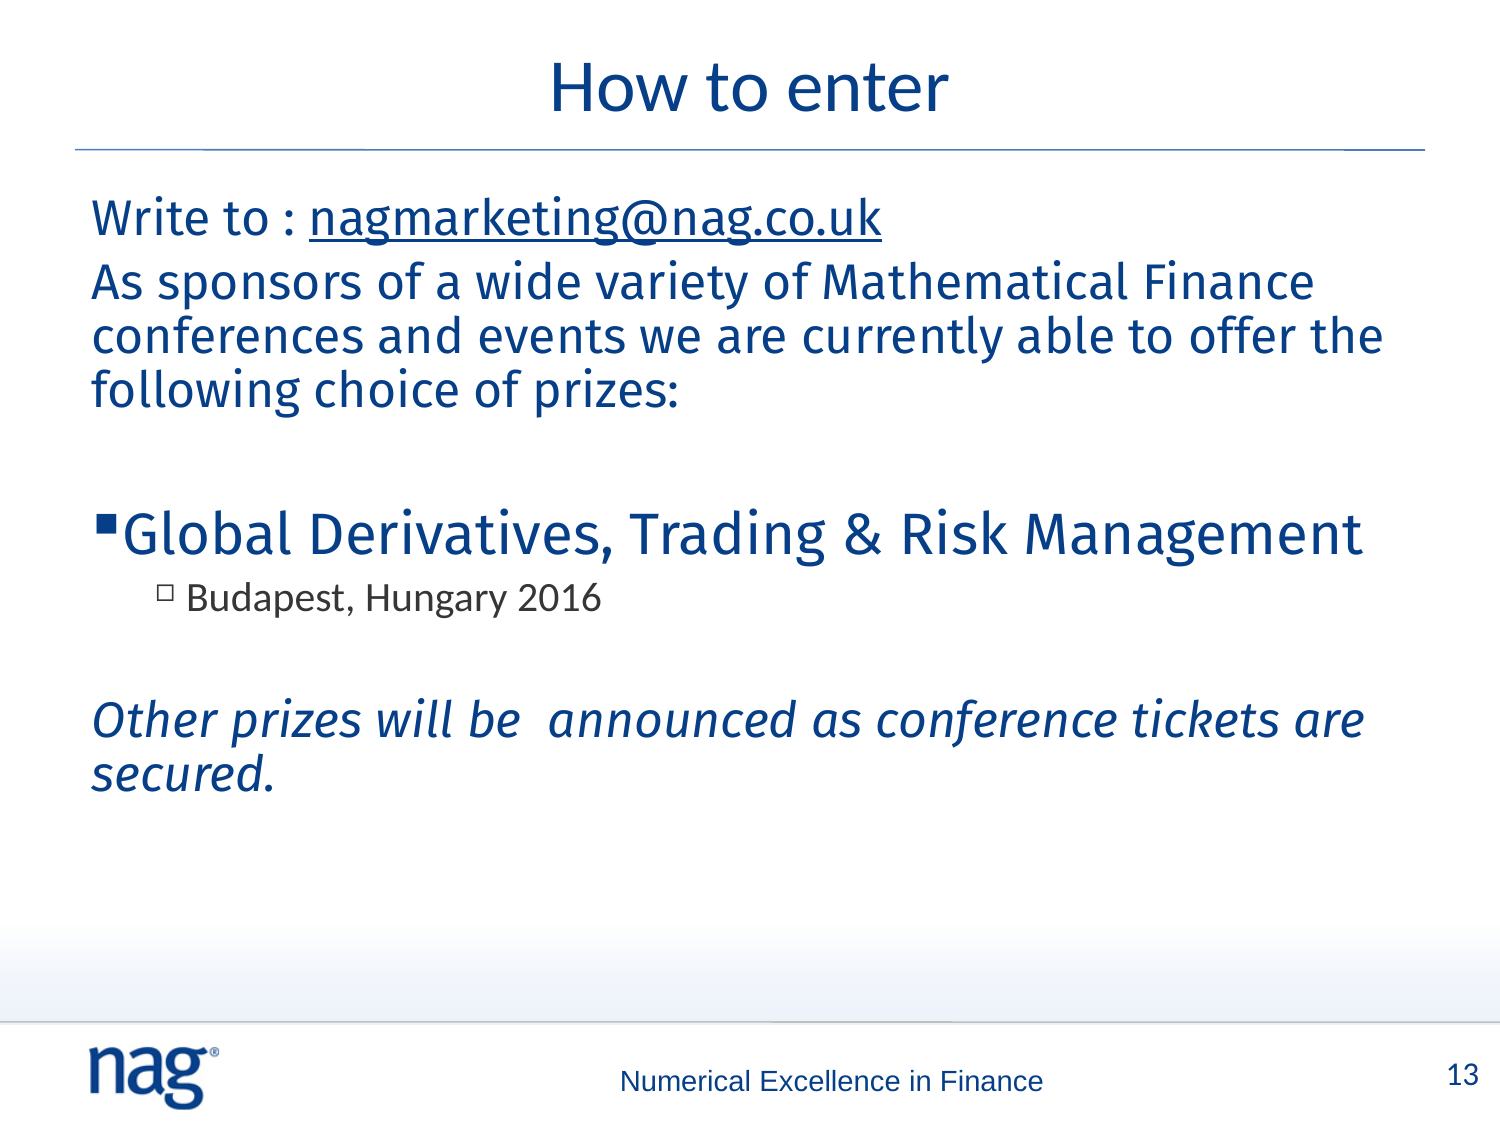

How to enter
Write to : nagmarketing@nag.co.uk
As sponsors of a wide variety of Mathematical Finance conferences and events we are currently able to offer the following choice of prizes:

Global Derivatives, Trading & Risk Management
Budapest, Hungary 2016

Other prizes will be  announced as conference tickets are secured.